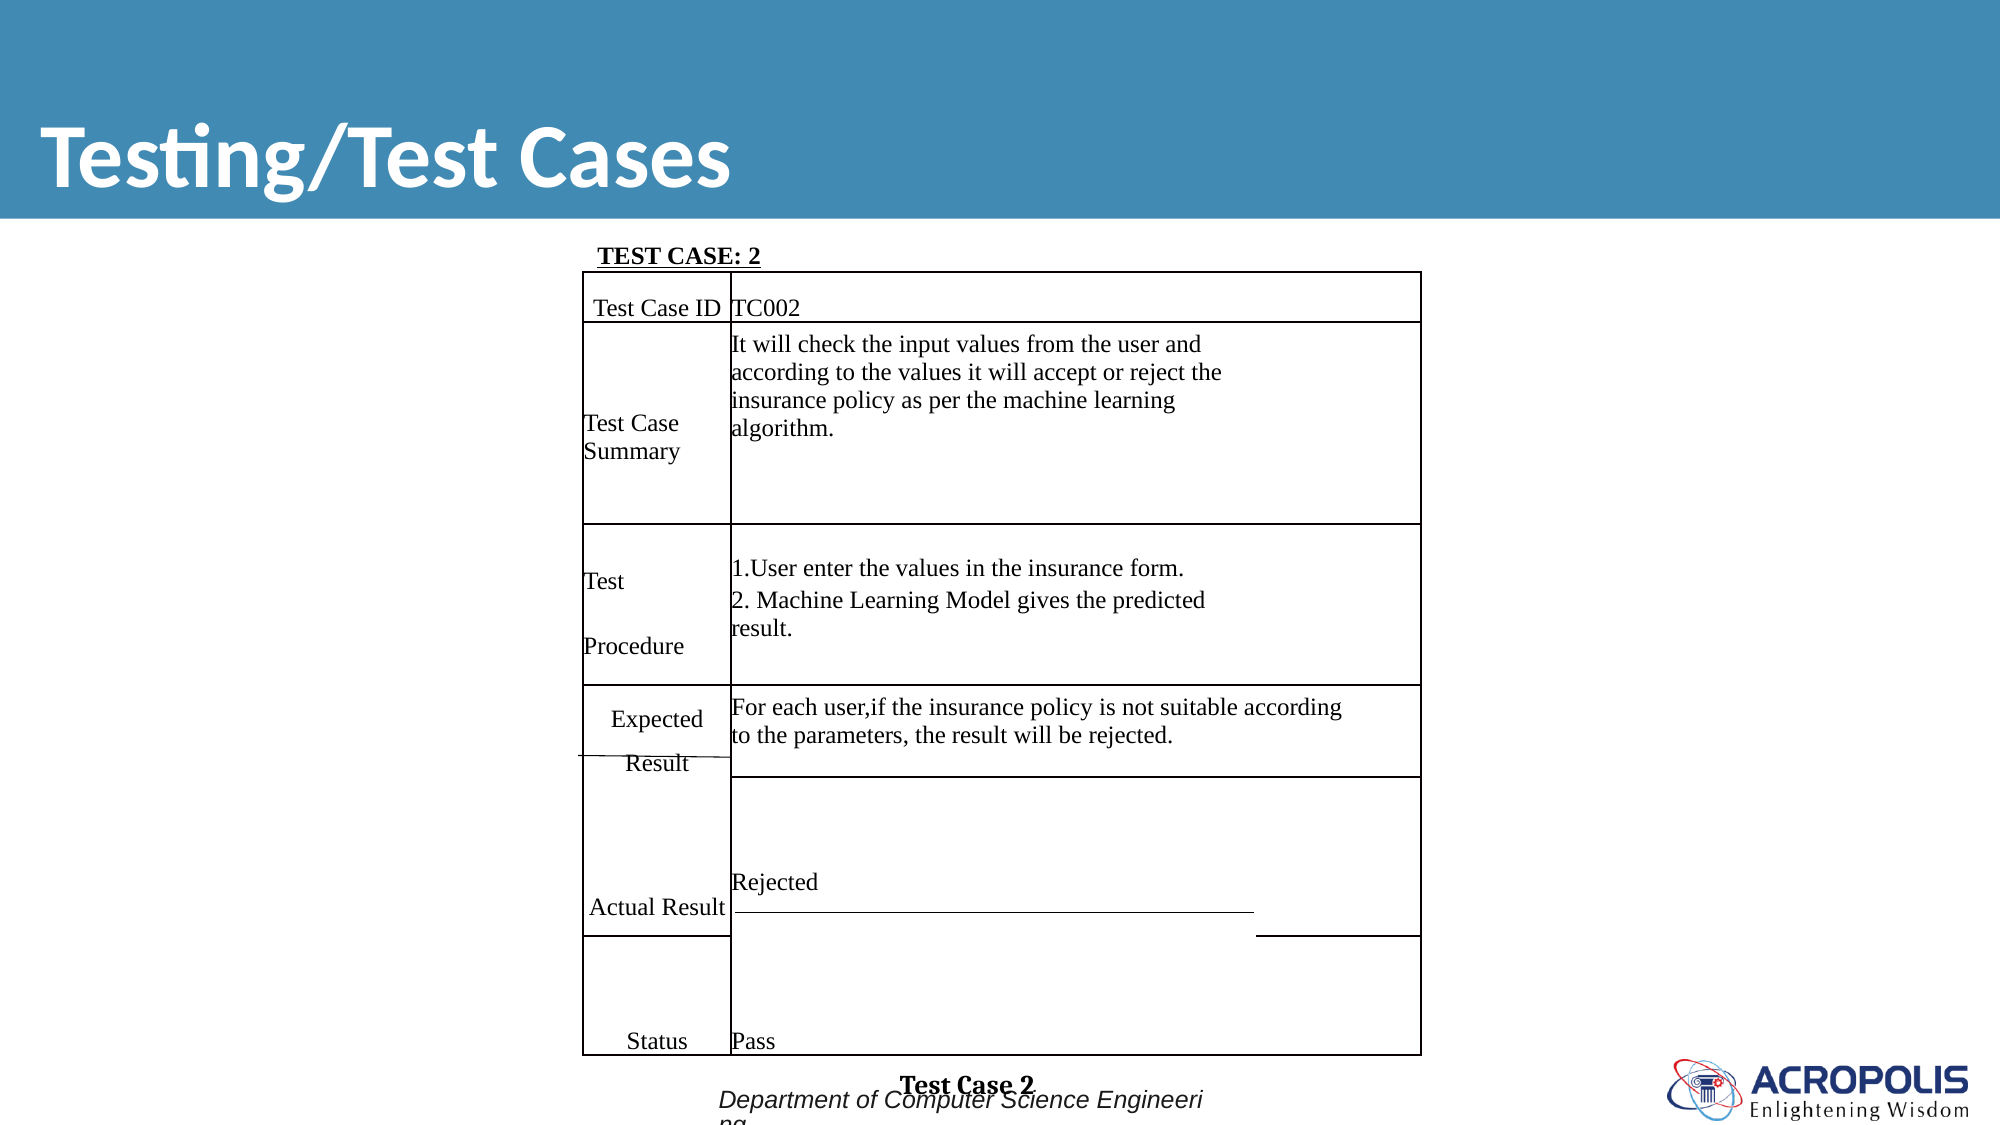

# Testing/Test Cases
TEST CASE: 2

| Test Case ID | TC002 |  |  |  |
| --- | --- | --- | --- | --- |
| Test Case Summary | It will check the input values from the user and according to the values it will accept or reject the insurance policy as per the machine learning algorithm. |  |  |  |
|  |  |  |  |  |
|  |  |  |  |  |
|  |  |  |  |  |
|  |  |  |  |  |
| Test | 1.User enter the values in the insurance form. |  |  |  |
|  | 2. Machine Learning Model gives the predicted result. |  |  |  |
| Procedure |  |  |  |  |
|  |  |  |  |  |
|  |  |  |  |  |
| Expected | For each user,if the insurance policy is not suitable according to the parameters, the result will be rejected. |  |  |  |
| Result |  |  |  |  |
|  |  |  |  |  |
| Actual Result | Rejected |  |  |  |
|  |  |  |  |  |
|  |  |  |  |  |
| Status | Pass |  |  |  |
|  | Test Case 2 |  |  |  |

Department of Computer Science Engineering
35